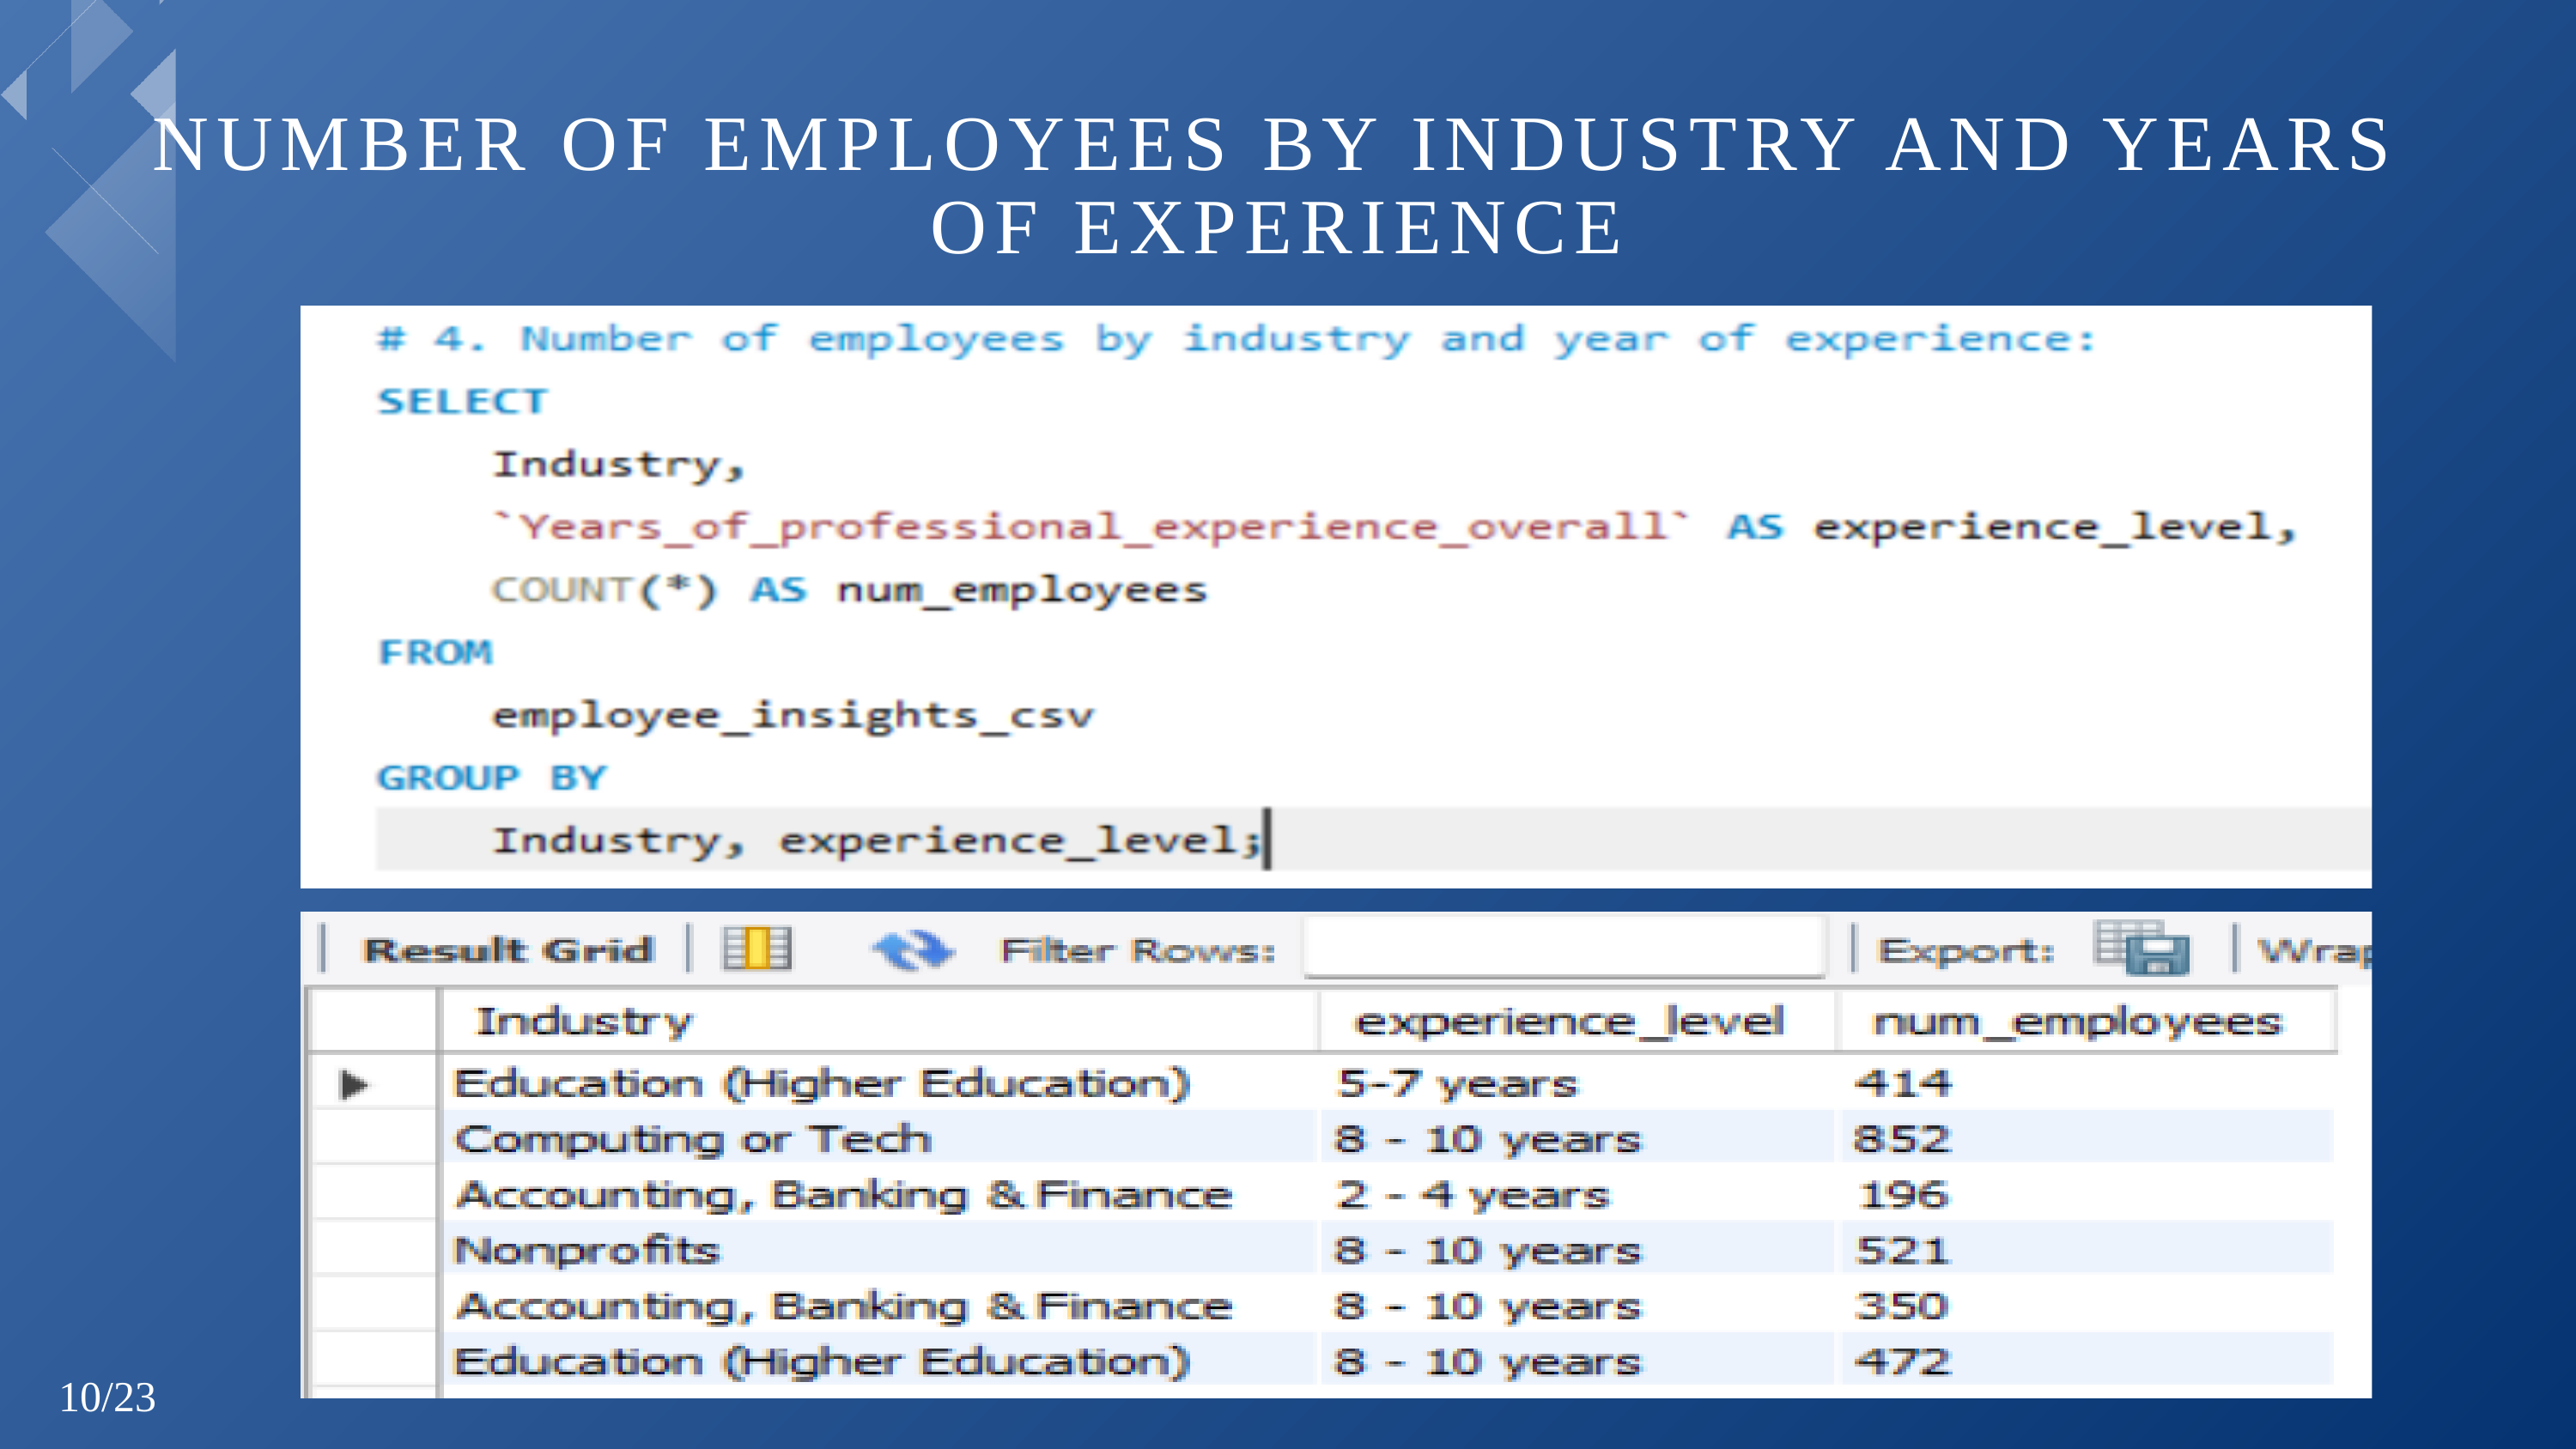

NUMBER OF EMPLOYEES BY INDUSTRY AND YEARS OF EXPERIENCE

10/23